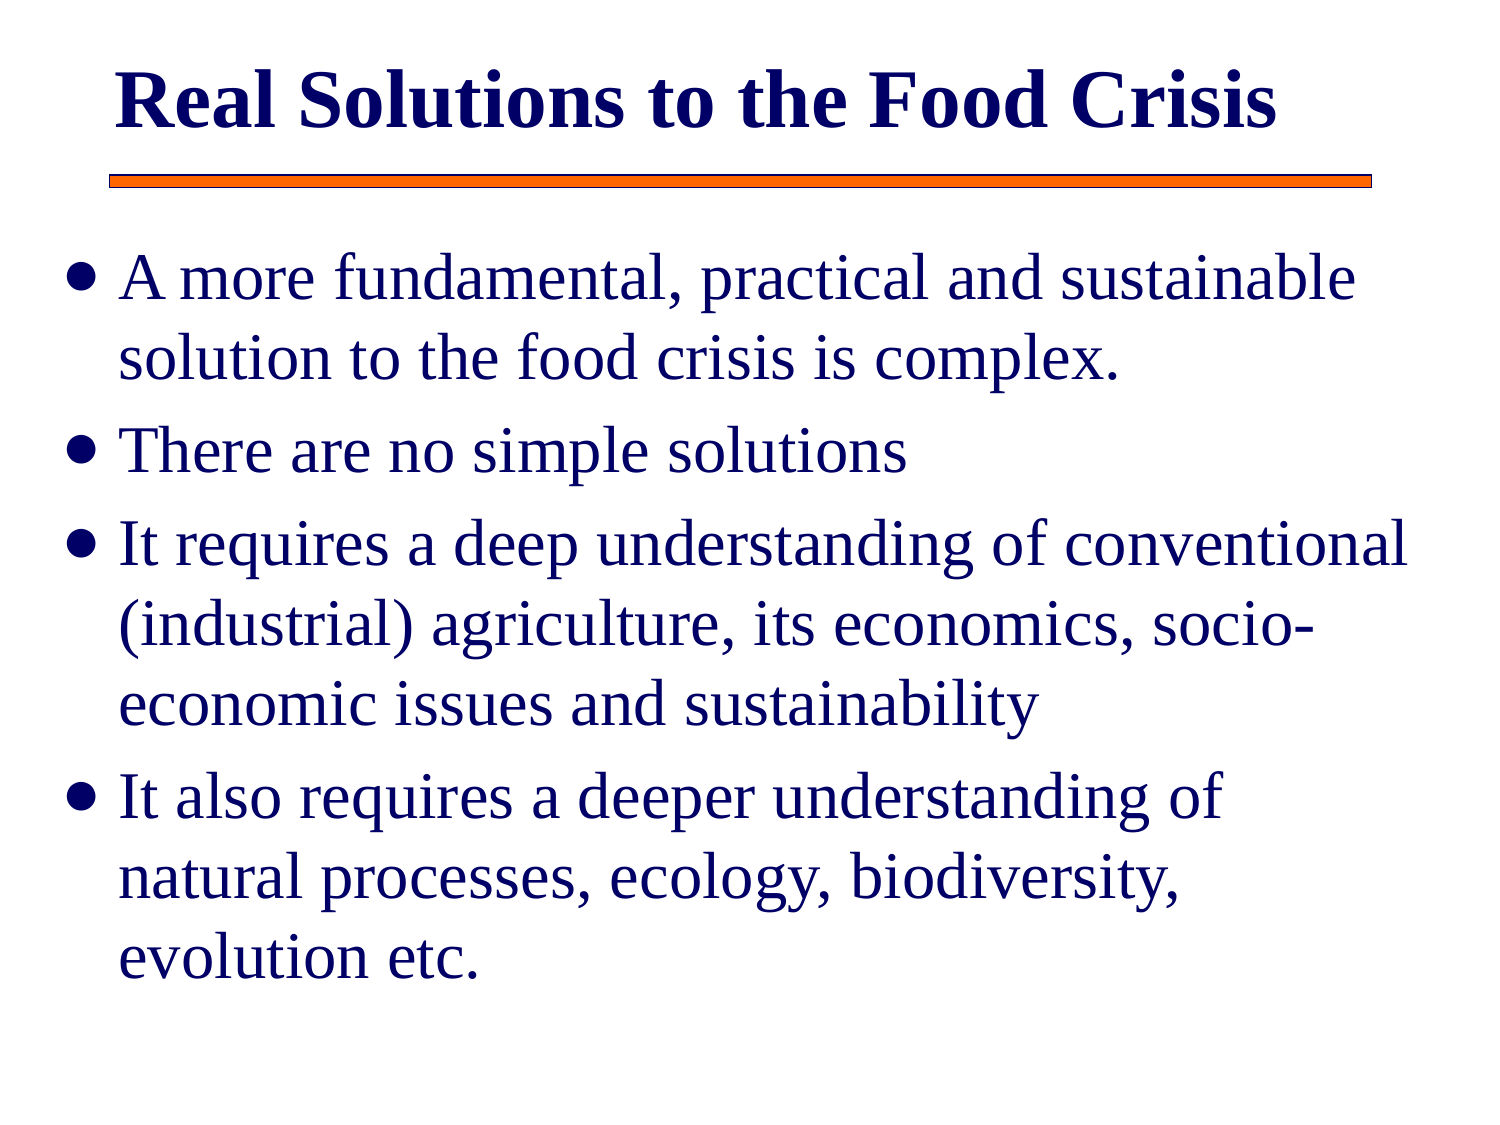

# Real Solutions to the Food Crisis
A more fundamental, practical and sustainable solution to the food crisis is complex.
There are no simple solutions
It requires a deep understanding of conventional (industrial) agriculture, its economics, socio-economic issues and sustainability
It also requires a deeper understanding of natural processes, ecology, biodiversity, evolution etc.